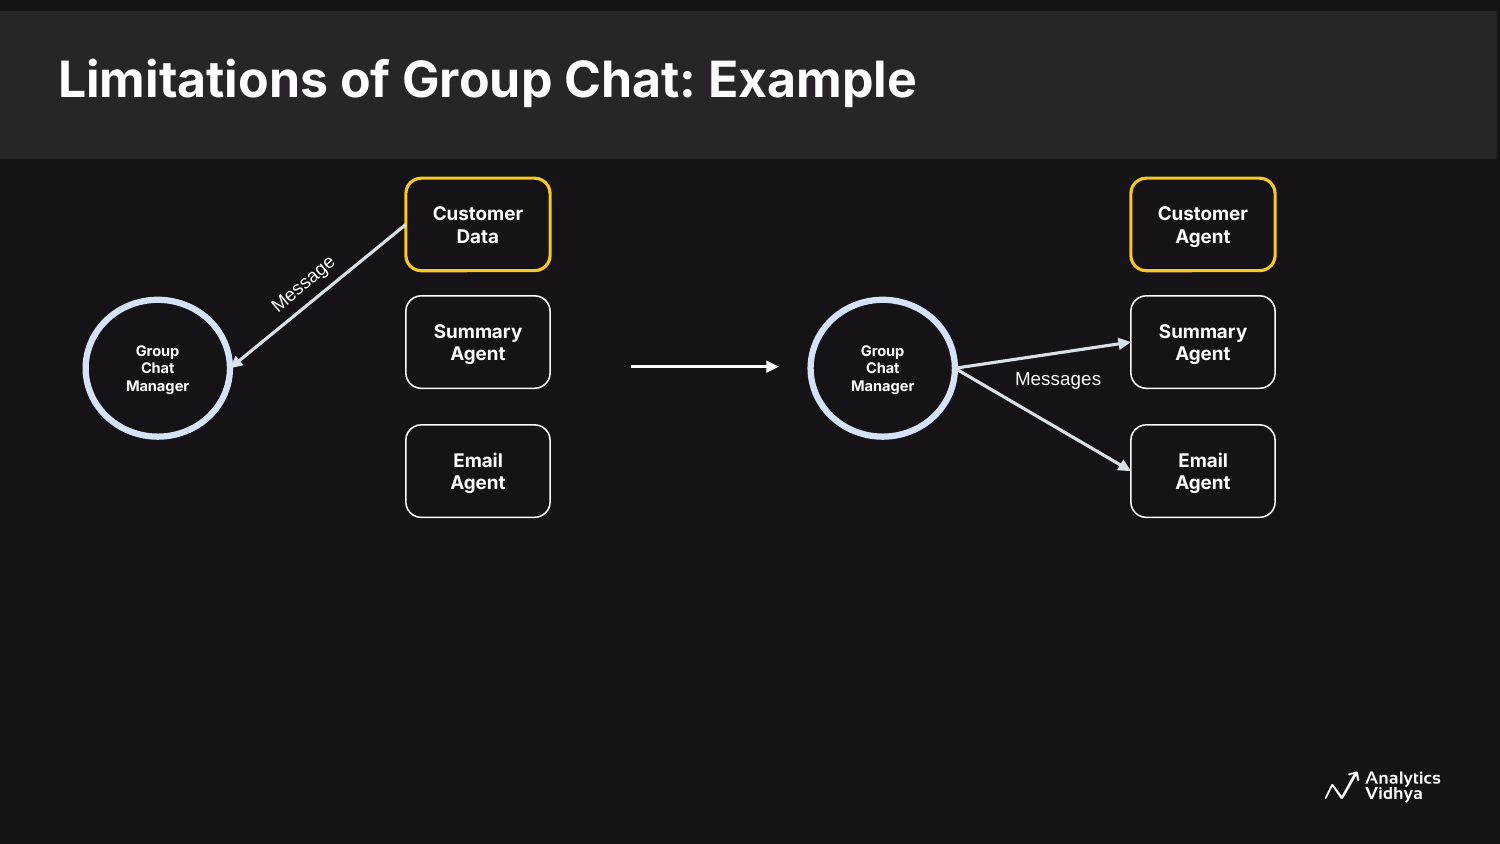

Task Management
Limitations of Group Chat: Example

Customer Data

Customer Agent

Message
Summary Agent
Summary Agent
Group Chat Manager
Group Chat Manager
Messages

Email Agent

Email Agent